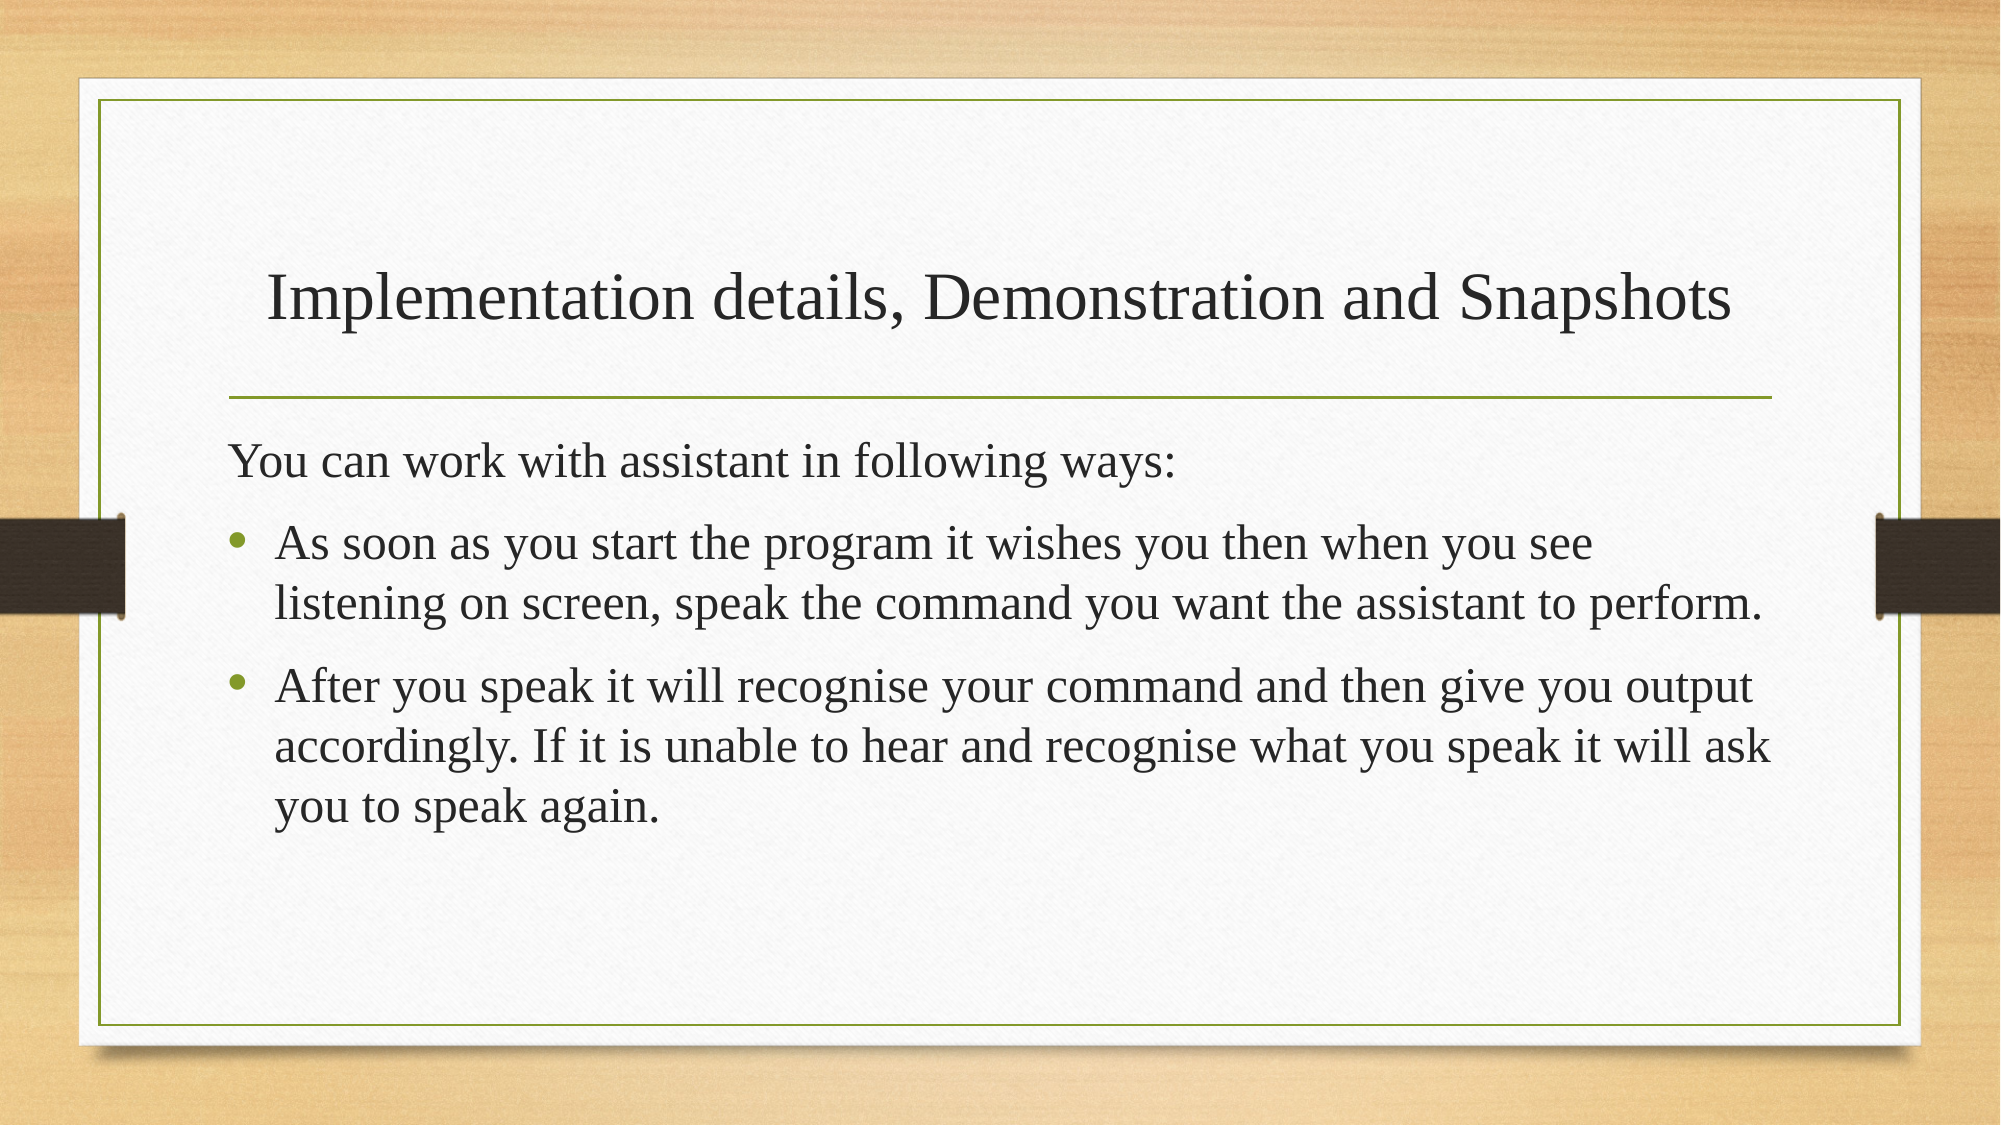

# Implementation details, Demonstration and Snapshots
You can work with assistant in following ways:
As soon as you start the program it wishes you then when you see listening on screen, speak the command you want the assistant to perform.
After you speak it will recognise your command and then give you output accordingly. If it is unable to hear and recognise what you speak it will ask you to speak again.